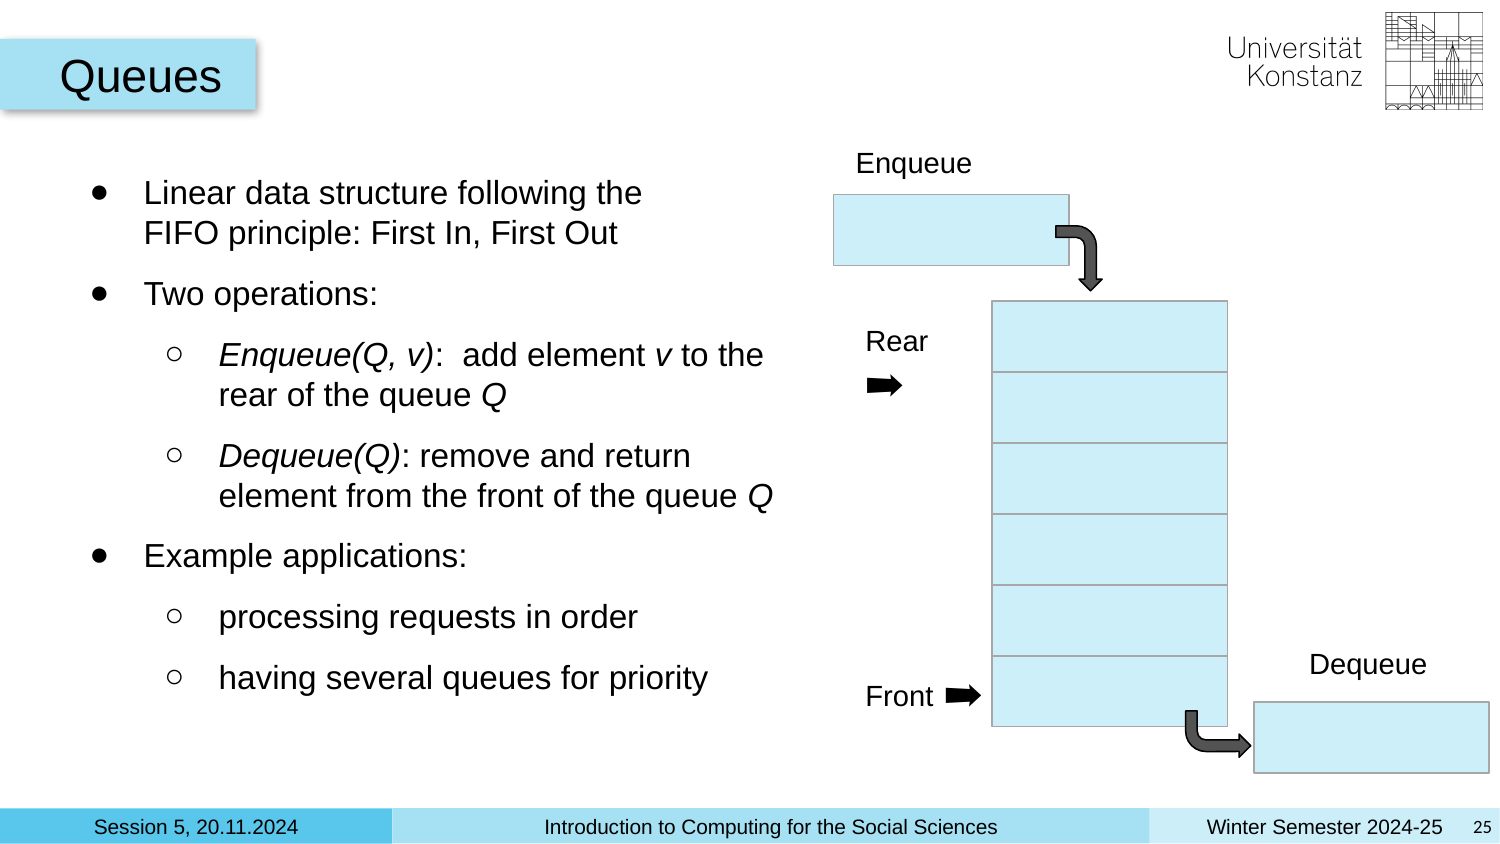

Queues
Enqueue
Linear data structure following the
FIFO principle: First In, First Out
Two operations:
Enqueue(Q, v):  add element v to the rear of the queue Q
Dequeue(Q): remove and return element from the front of the queue Q
Example applications:
processing requests in order
having several queues for priority

Rear ➡

Dequeue
Front ➡